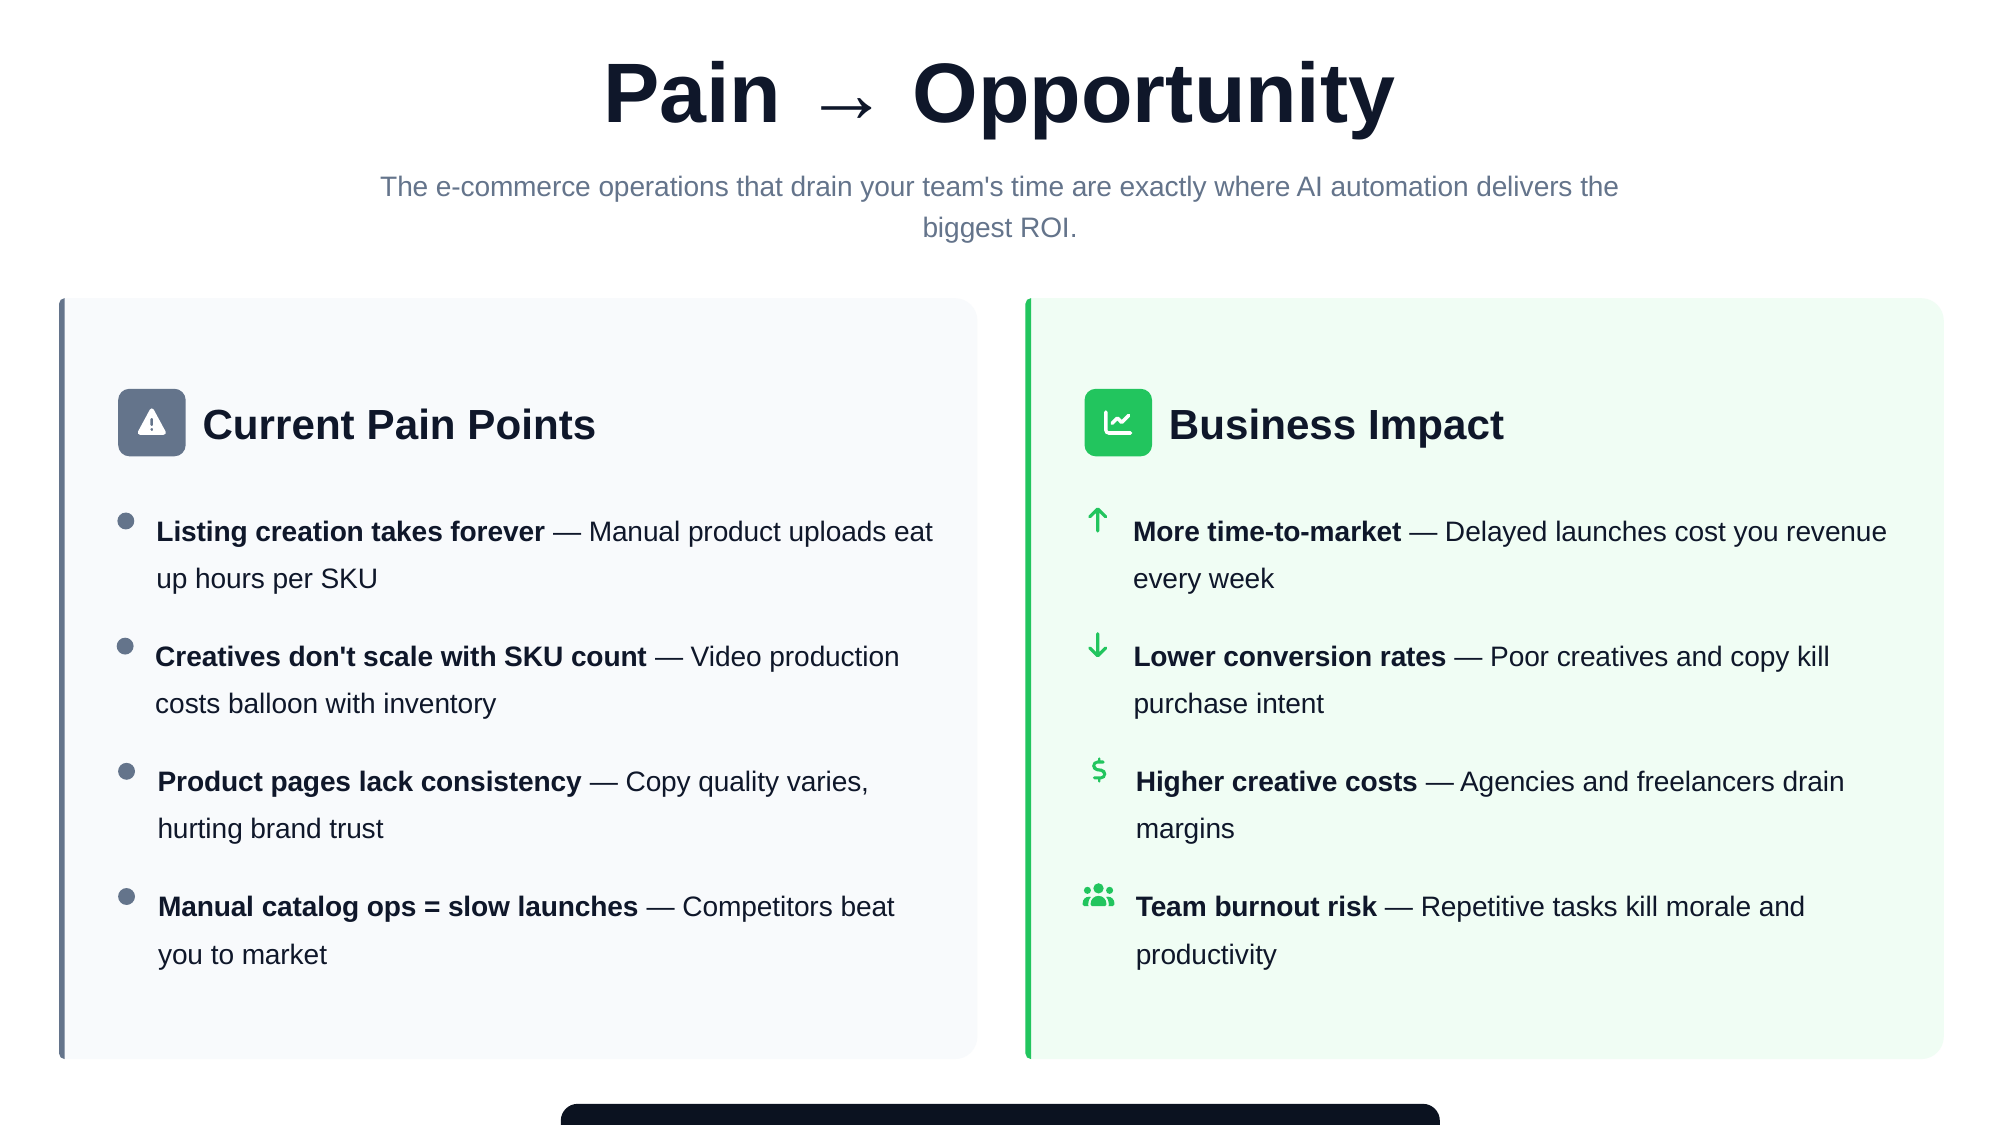

Pain → Opportunity
The e-commerce operations that drain your team's time are exactly where AI automation delivers the biggest ROI.

Current Pain Points
Business Impact

Listing creation takes forever — Manual product uploads eat up hours per SKU
More time-to-market — Delayed launches cost you revenue every week

Creatives don't scale with SKU count — Video production costs balloon with inventory
Lower conversion rates — Poor creatives and copy kill purchase intent

Product pages lack consistency — Copy quality varies, hurting brand trust
Higher creative costs — Agencies and freelancers drain margins

Manual catalog ops = slow launches — Competitors beat you to market
Team burnout risk — Repetitive tasks kill morale and productivity

If your store has SKUs, you need automation.